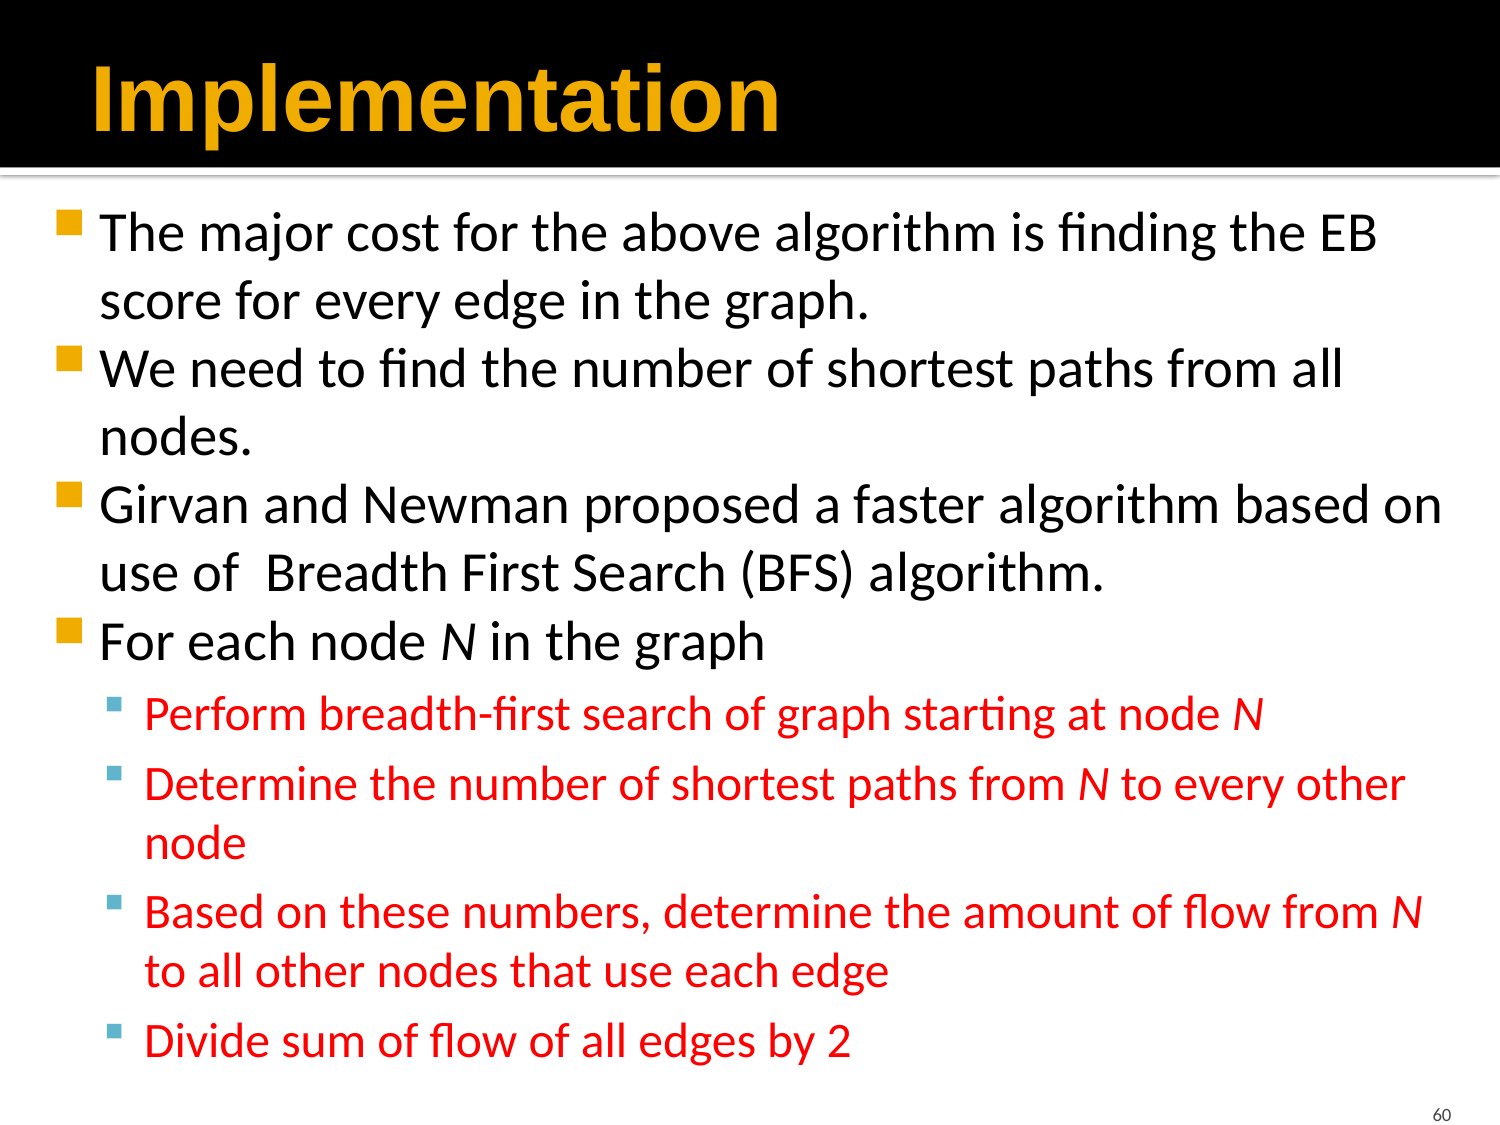

# Implementation
The major cost for the above algorithm is finding the EB score for every edge in the graph.
We need to find the number of shortest paths from all nodes.
Girvan and Newman proposed a faster algorithm based on use of  Breadth First Search (BFS) algorithm.
For each node N in the graph
Perform breadth-first search of graph starting at node N
Determine the number of shortest paths from N to every other node
Based on these numbers, determine the amount of flow from N to all other nodes that use each edge
Divide sum of flow of all edges by 2

60